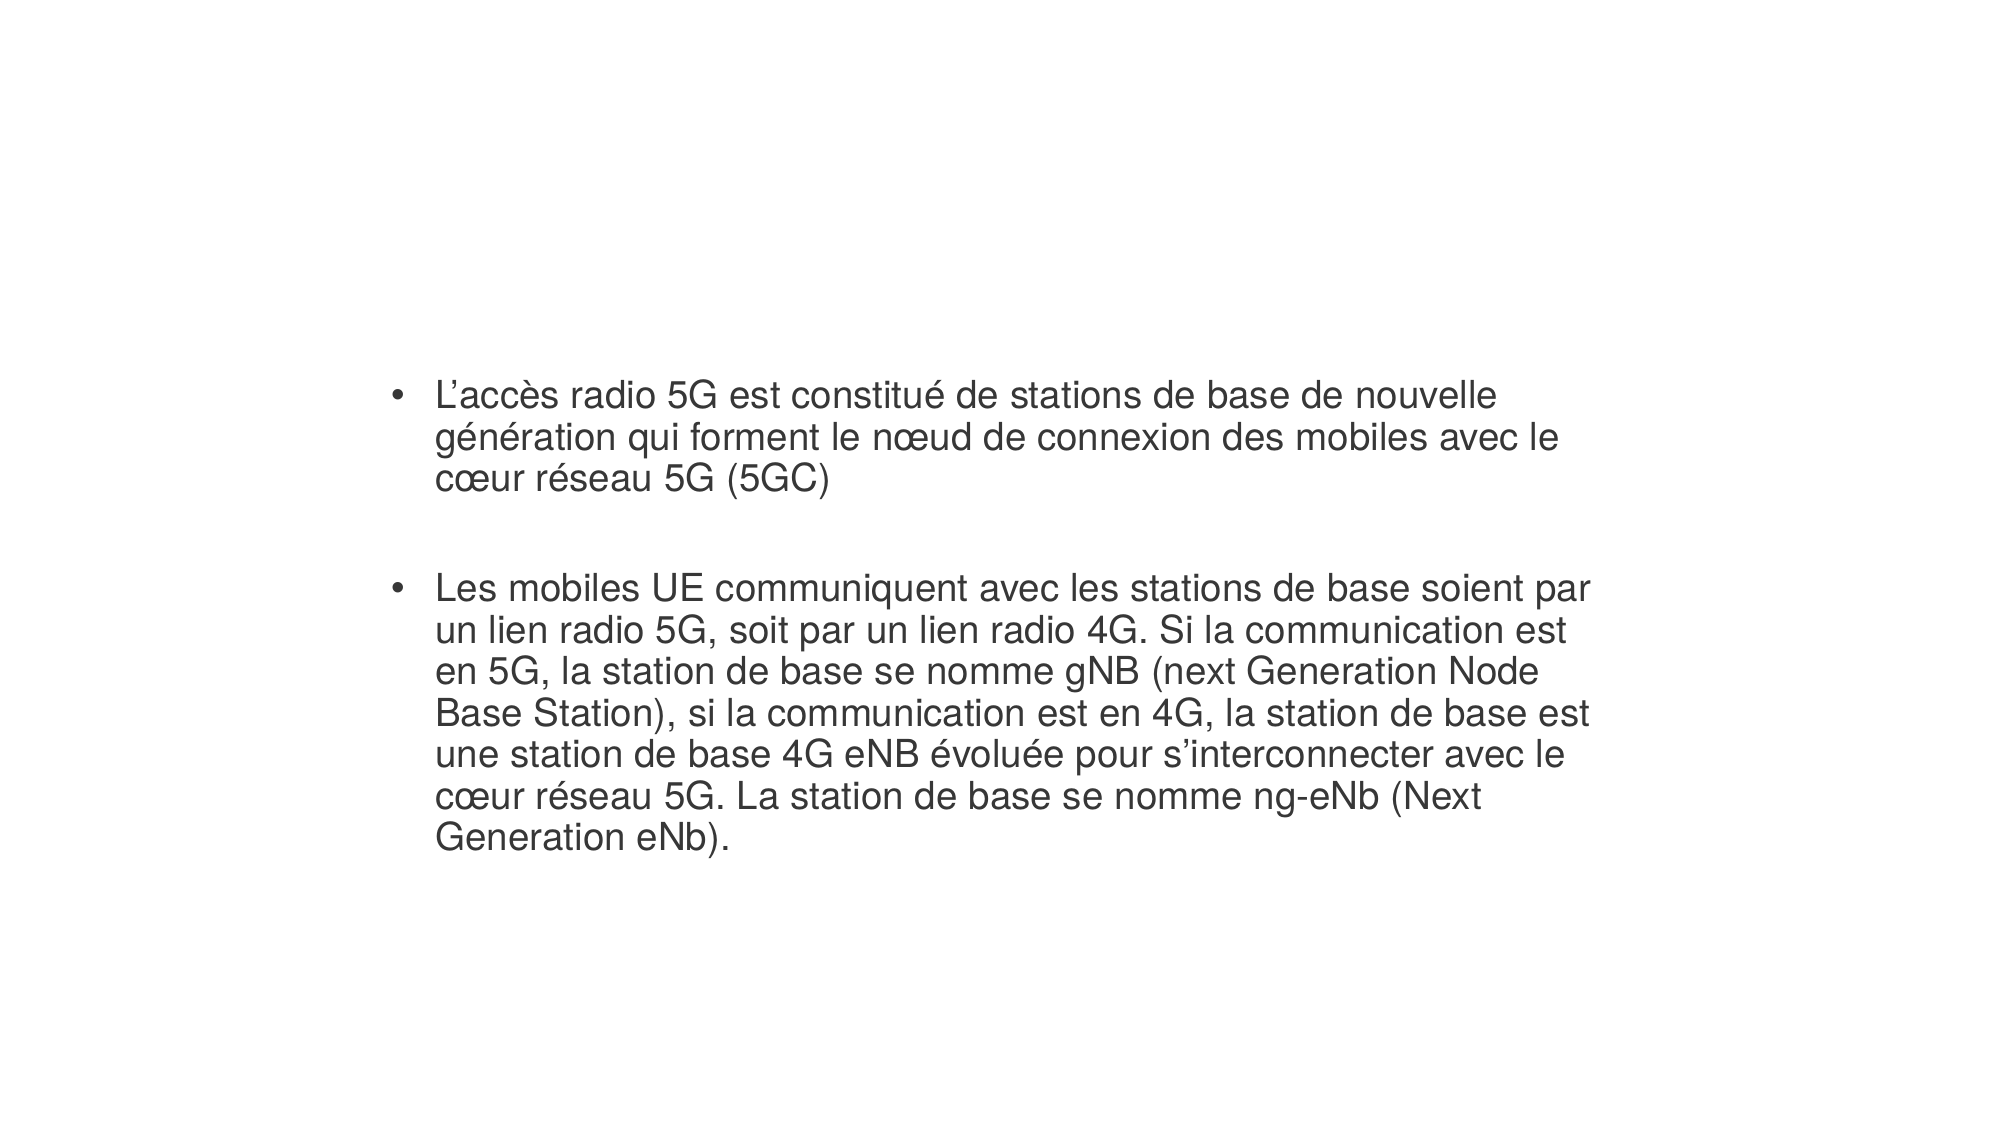

#
L’accès radio 5G est constitué de stations de base de nouvelle génération qui forment le nœud de connexion des mobiles avec le cœur réseau 5G (5GC)

Les mobiles UE communiquent avec les stations de base soient par un lien radio 5G, soit par un lien radio 4G. Si la communication est en 5G, la station de base se nomme gNB (next Generation Node Base Station), si la communication est en 4G, la station de base est une station de base 4G eNB évoluée pour s’interconnecter avec le cœur réseau 5G. La station de base se nomme ng-eNb (Next Generation eNb).